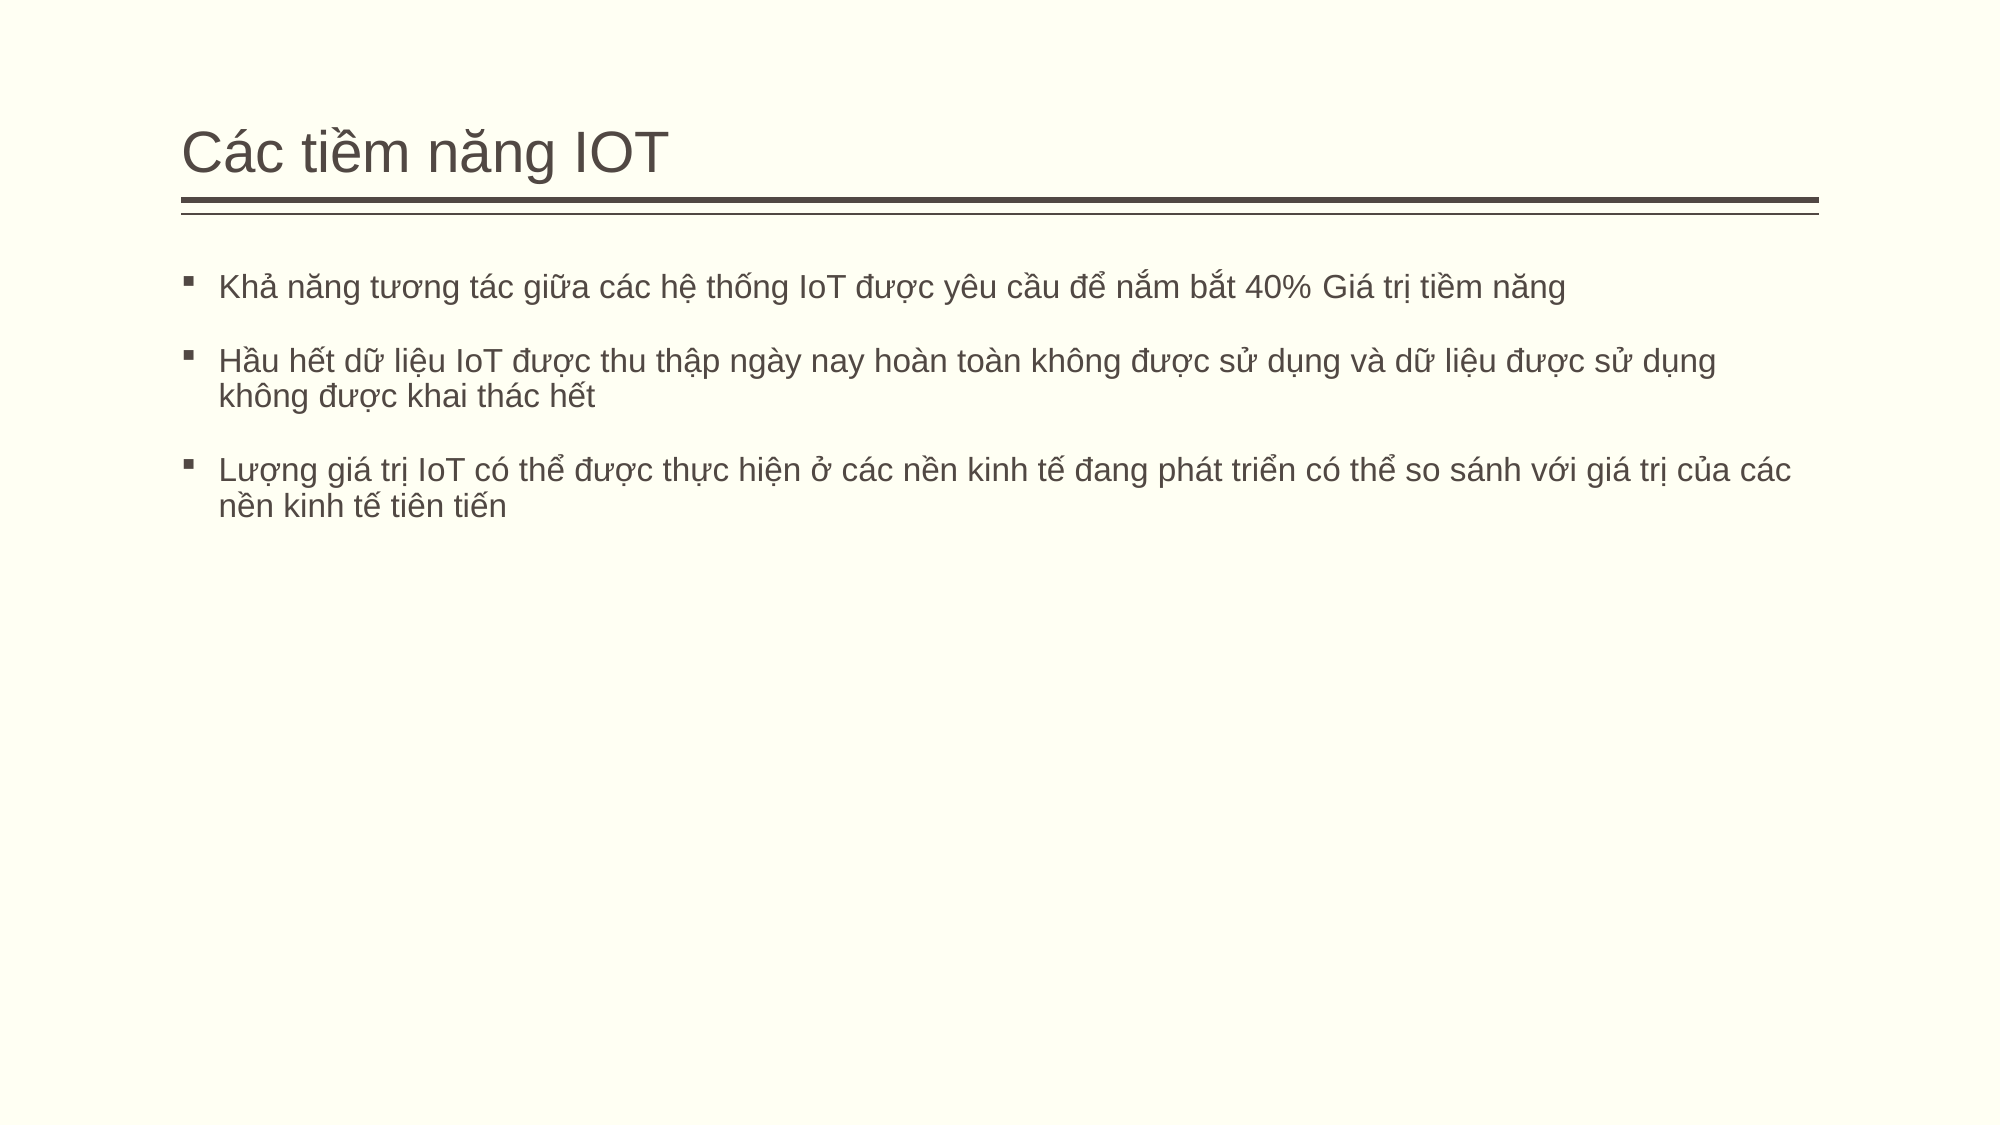

# Các tiềm năng IOT
Khả năng tương tác giữa các hệ thống IoT được yêu cầu để nắm bắt 40% Giá trị tiềm năng
Hầu hết dữ liệu IoT được thu thập ngày nay hoàn toàn không được sử dụng và dữ liệu được sử dụng không được khai thác hết
Lượng giá trị IoT có thể được thực hiện ở các nền kinh tế đang phát triển có thể so sánh với giá trị của các nền kinh tế tiên tiến